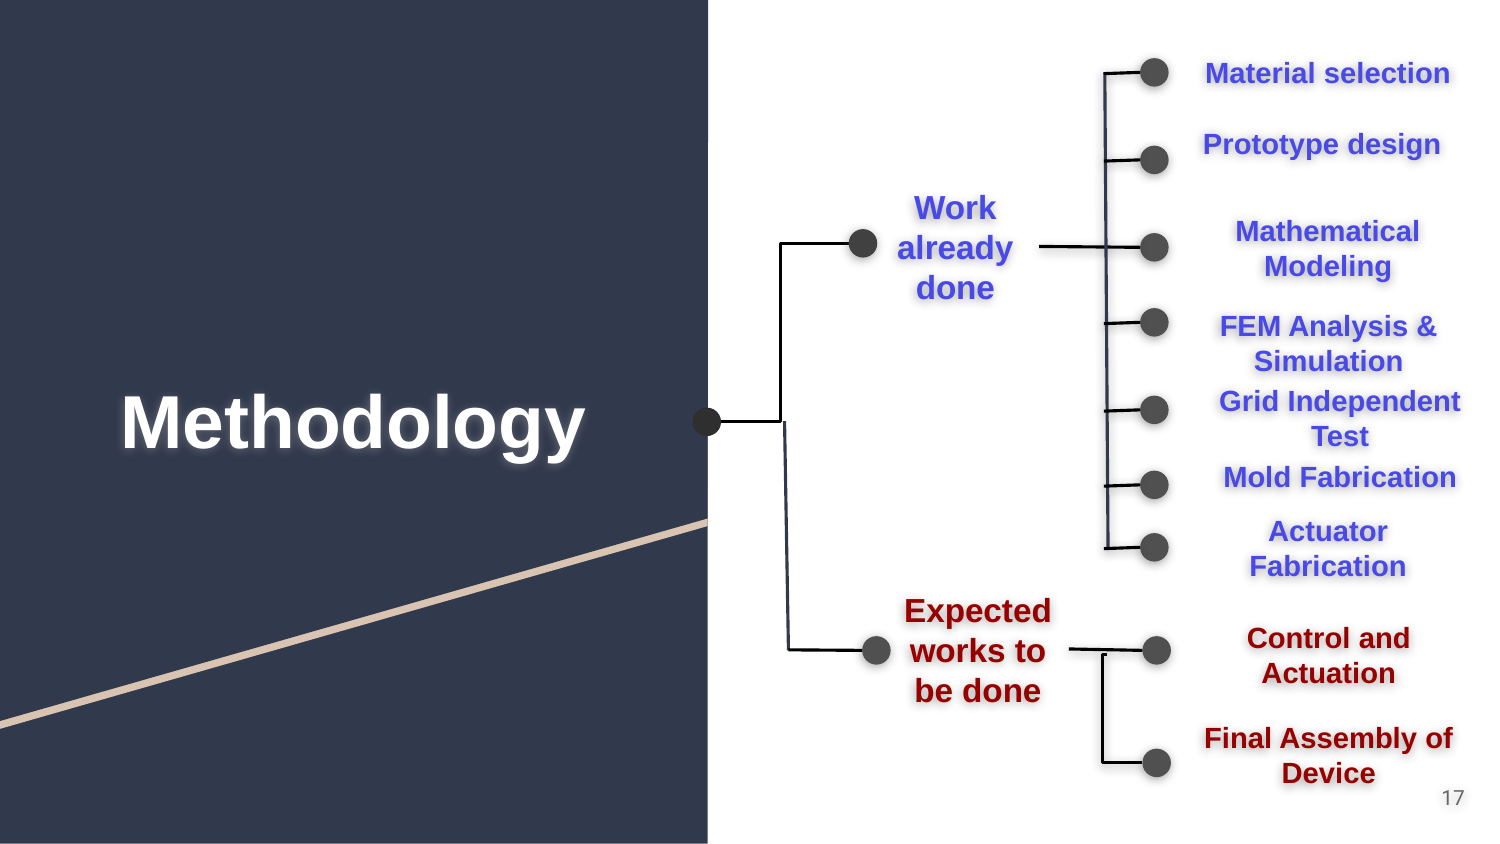

Material selection

Prototype design

Work already done
Mathematical Modeling

FEM Analysis & Simulation

Methodology
Grid Independent Test

Mold Fabrication

Actuator Fabrication

Expected works to be done
Control and Actuation

Final Assembly of Device

17